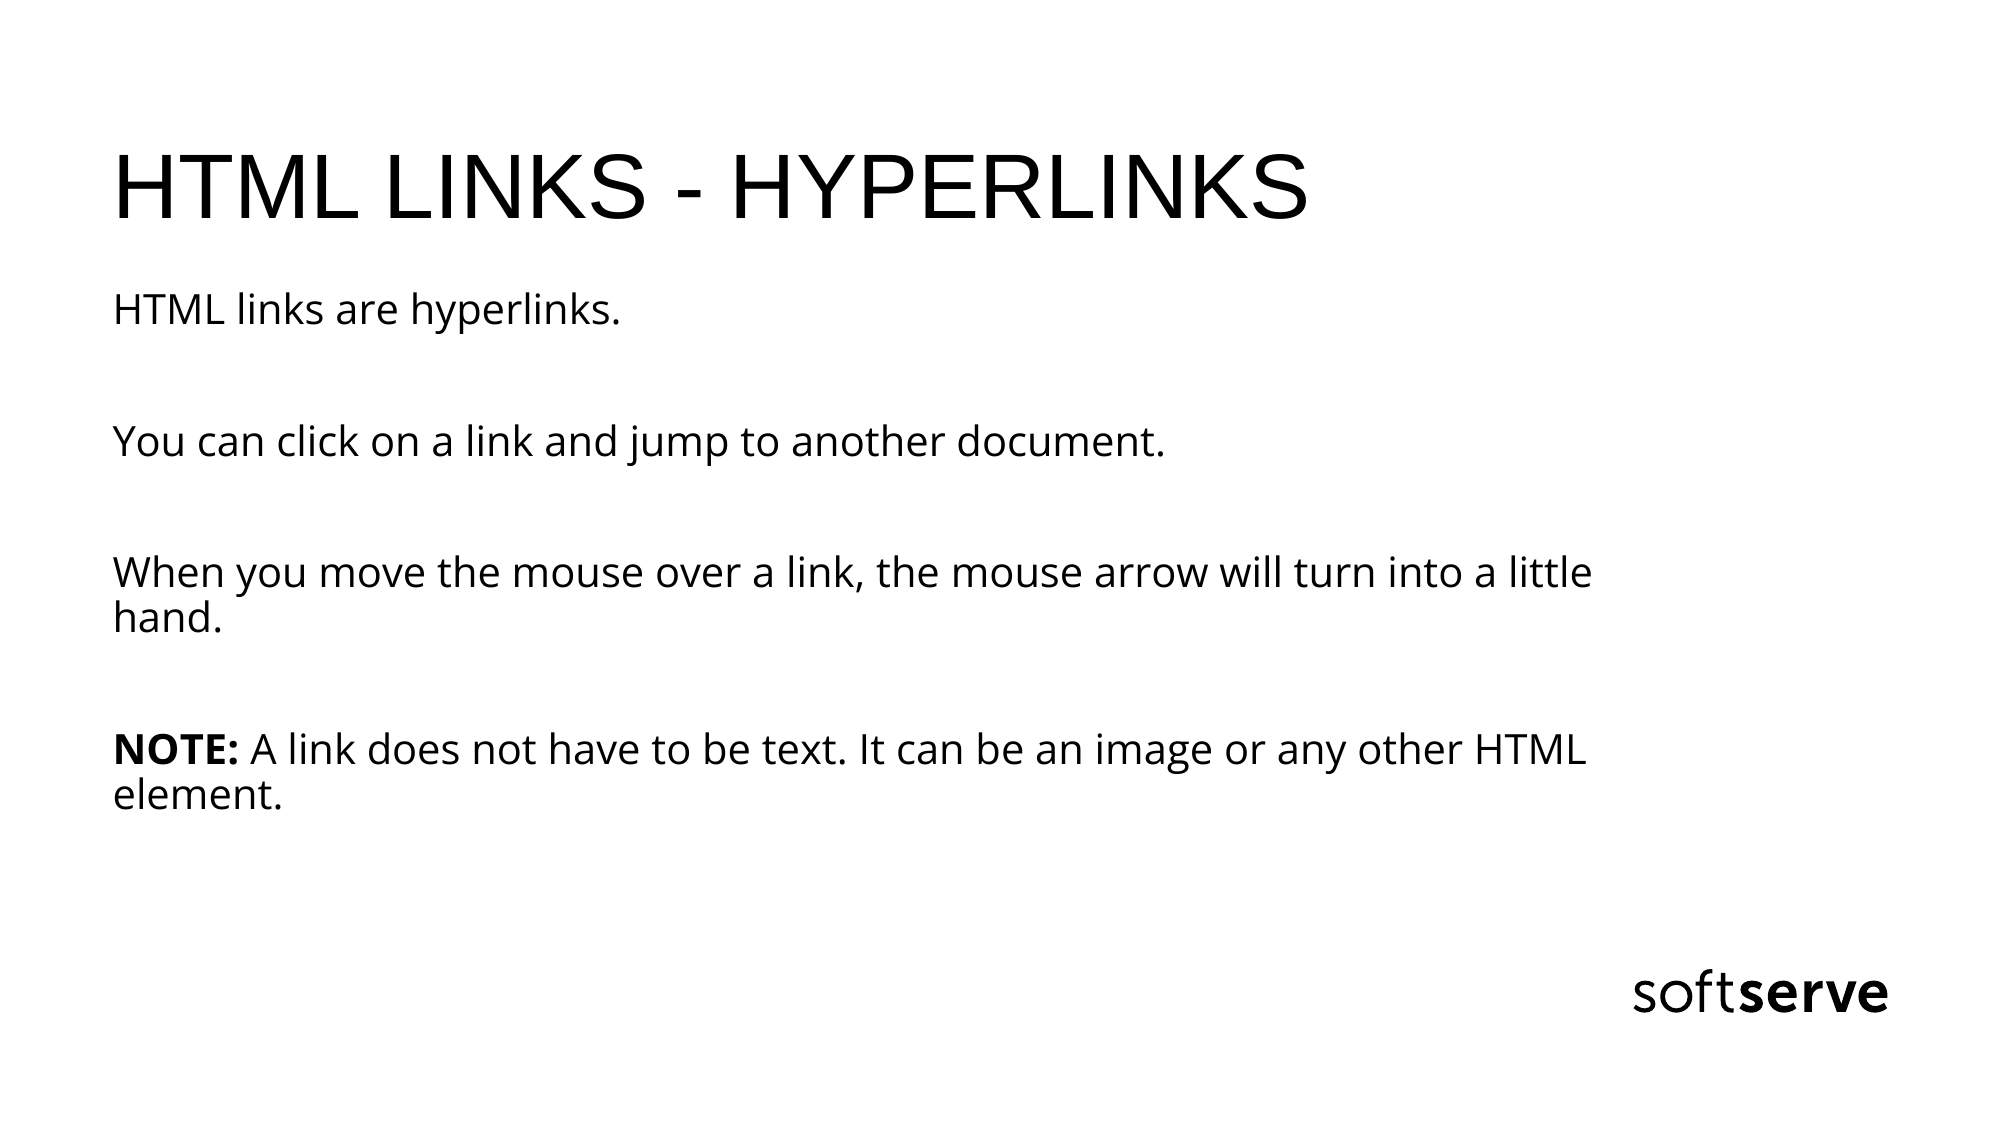

HTML LINKS - HYPERLINKS
HTML links are hyperlinks.

You can click on a link and jump to another document.

When you move the mouse over a link, the mouse arrow will turn into a little hand.

NOTE: A link does not have to be text. It can be an image or any other HTML element.